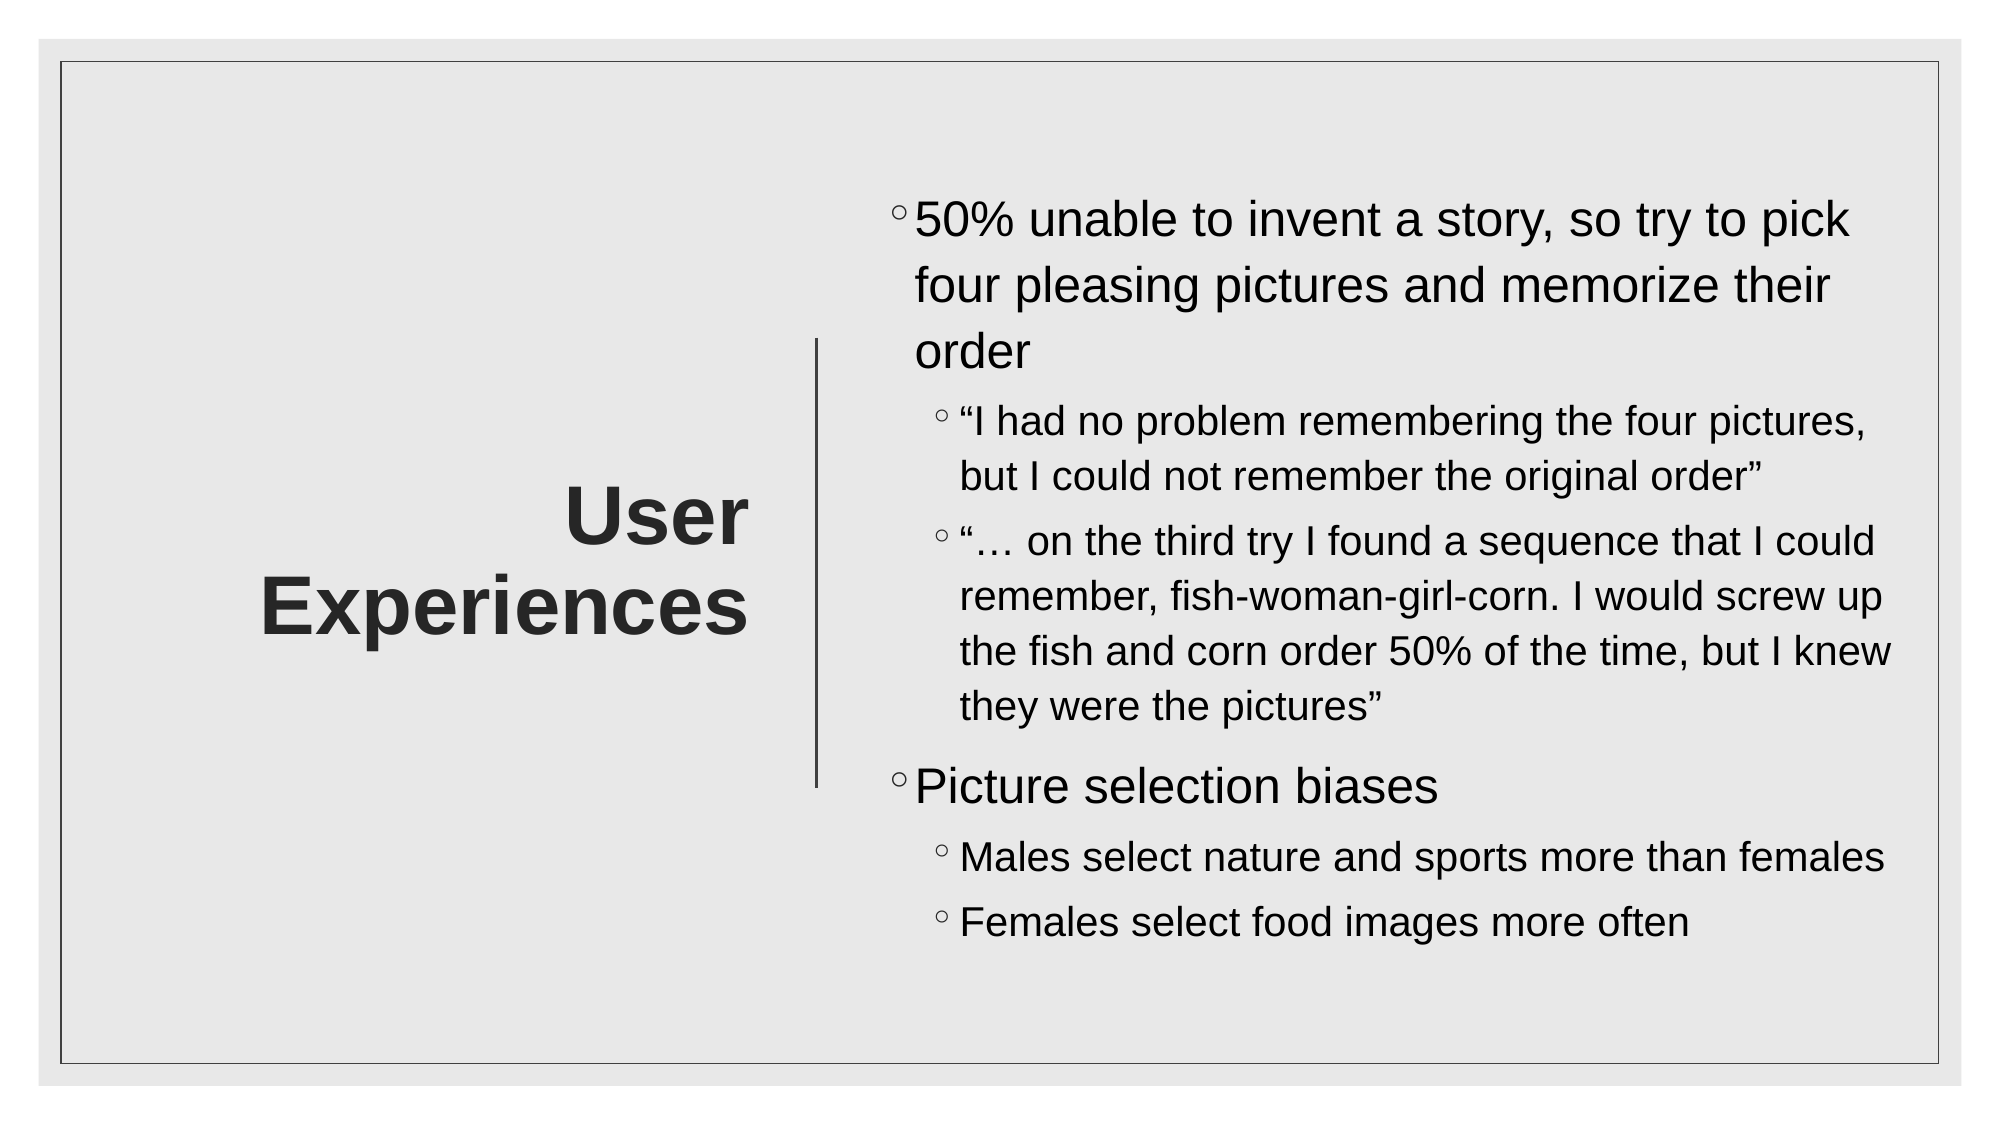

# User Experiences
50% unable to invent a story, so try to pick four pleasing pictures and memorize their order
“I had no problem remembering the four pictures, but I could not remember the original order”
“… on the third try I found a sequence that I could remember, fish-woman-girl-corn. I would screw up the fish and corn order 50% of the time, but I knew they were the pictures”
Picture selection biases
Males select nature and sports more than females
Females select food images more often